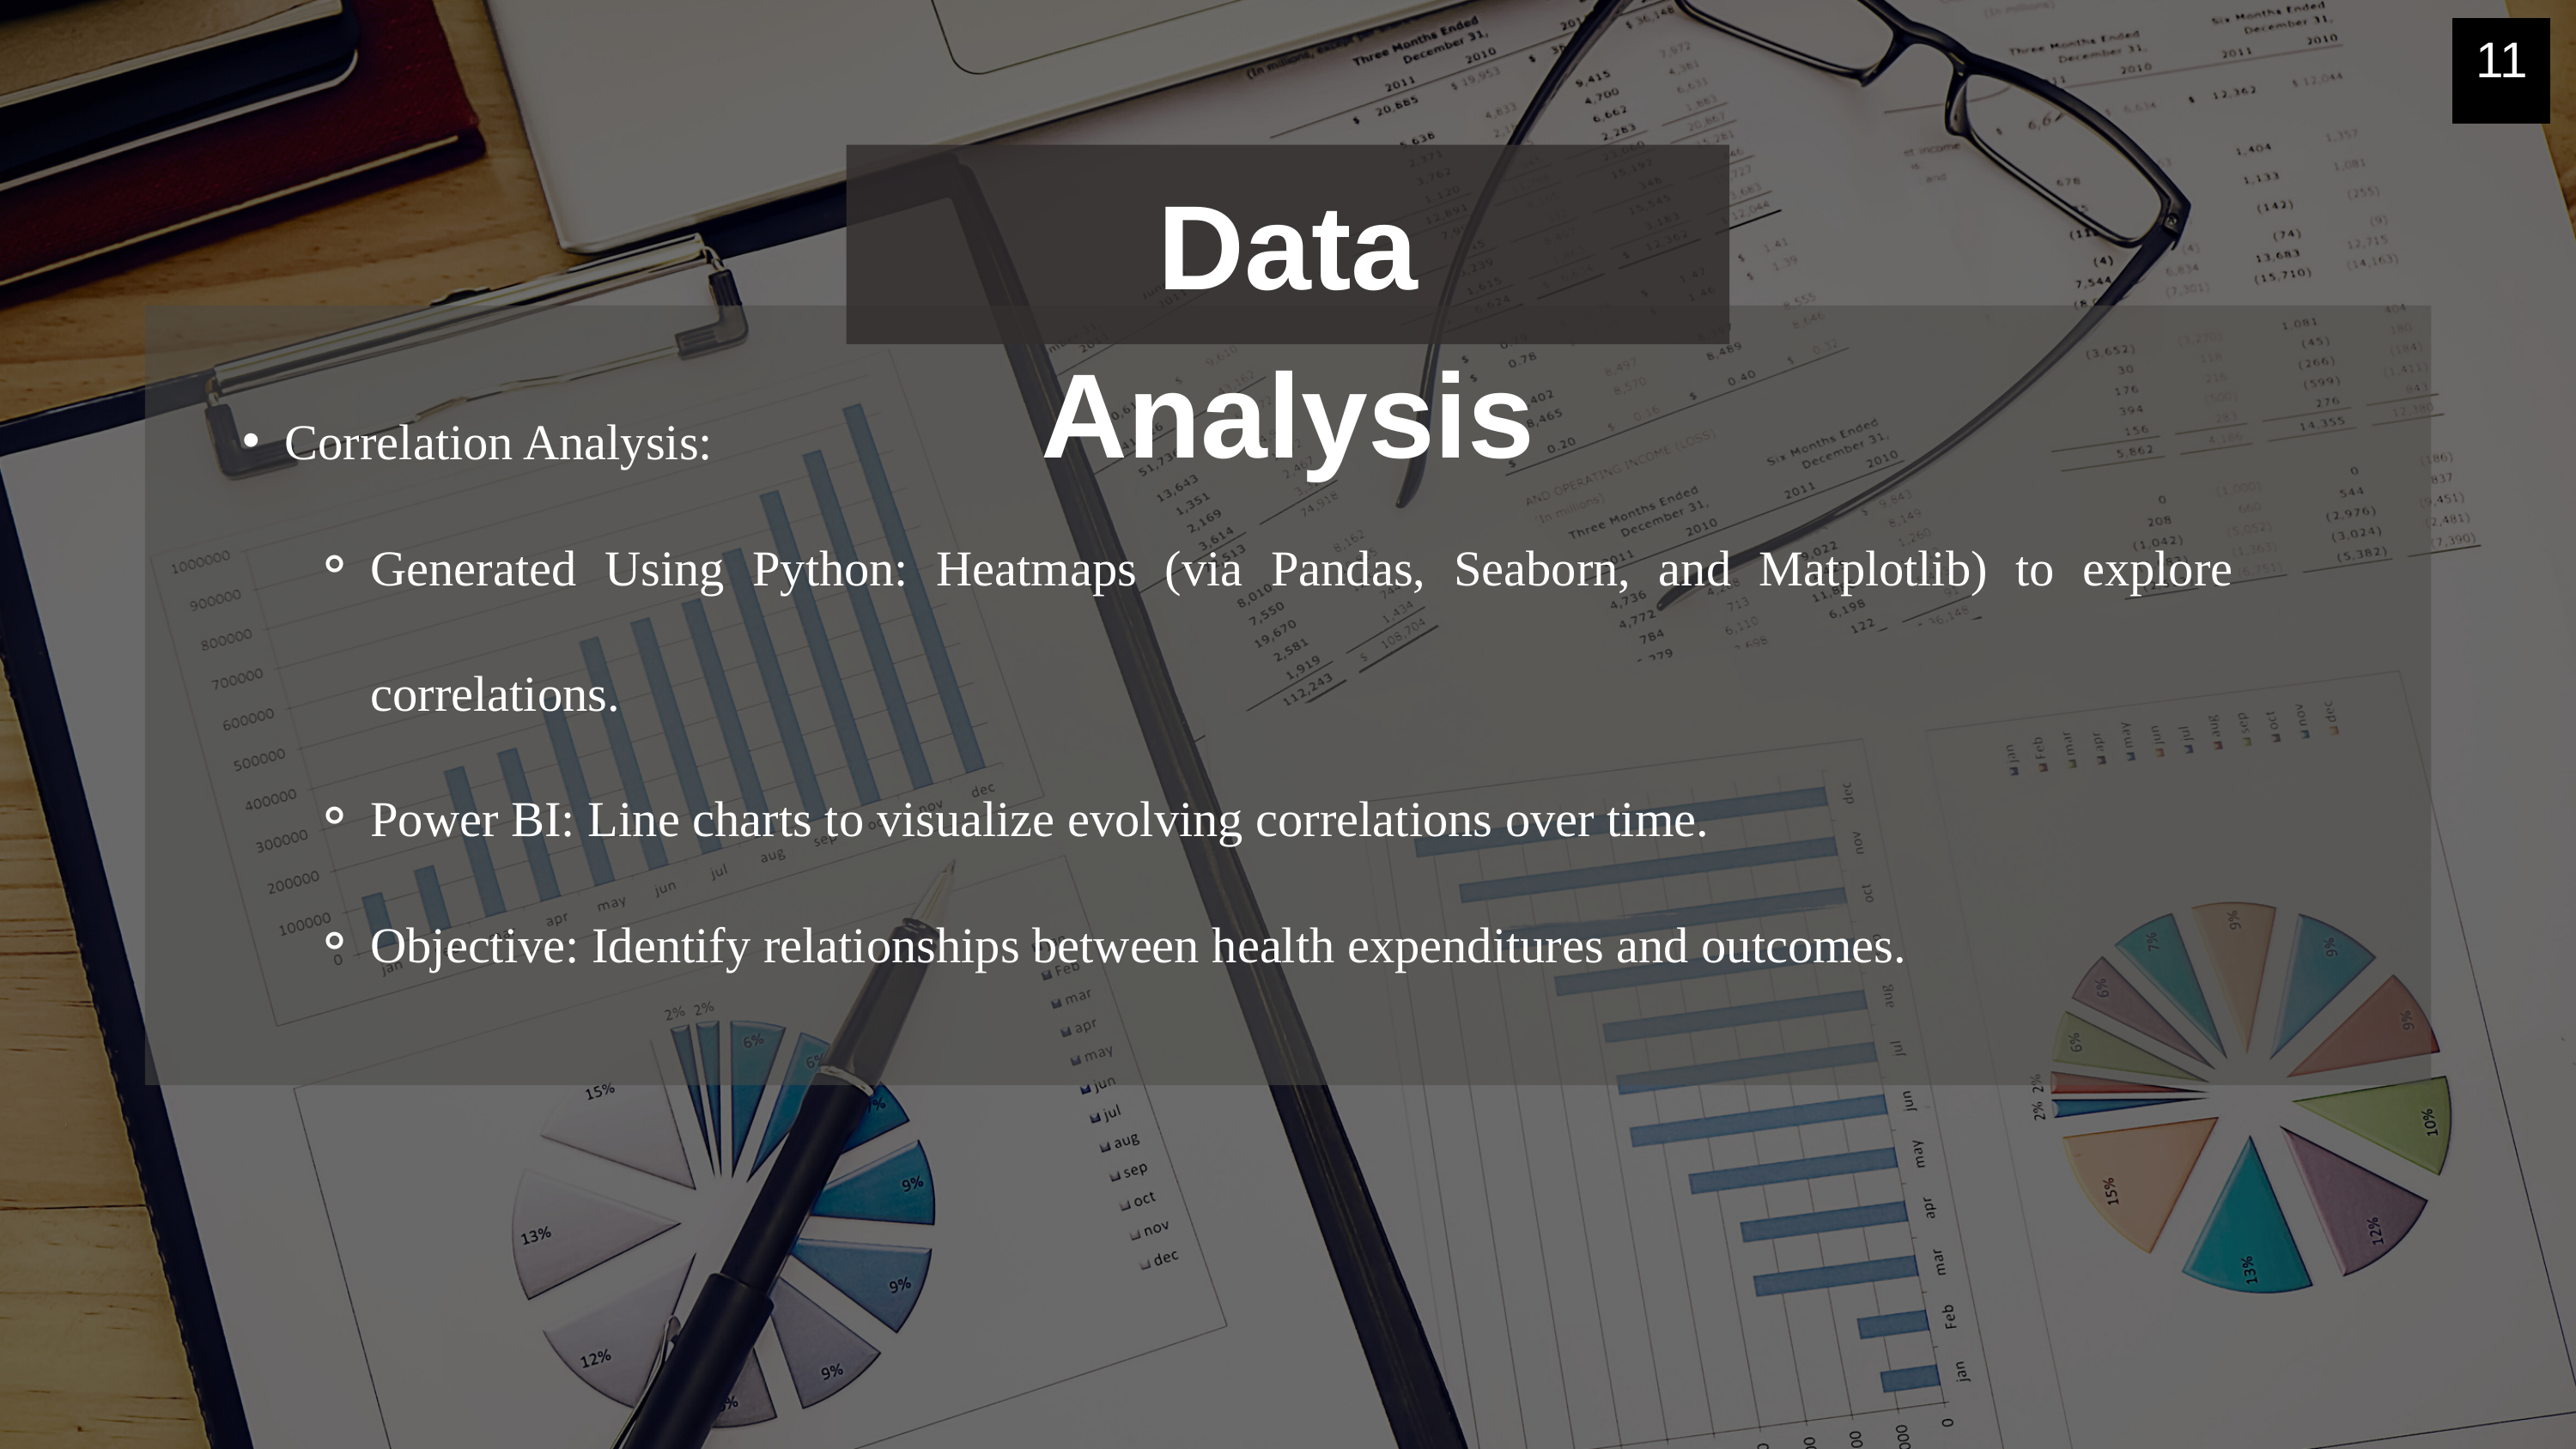

11

Data Analysis

Correlation Analysis:
Generated Using Python: Heatmaps (via Pandas, Seaborn, and Matplotlib) to explore correlations.
Power BI: Line charts to visualize evolving correlations over time.
Objective: Identify relationships between health expenditures and outcomes.